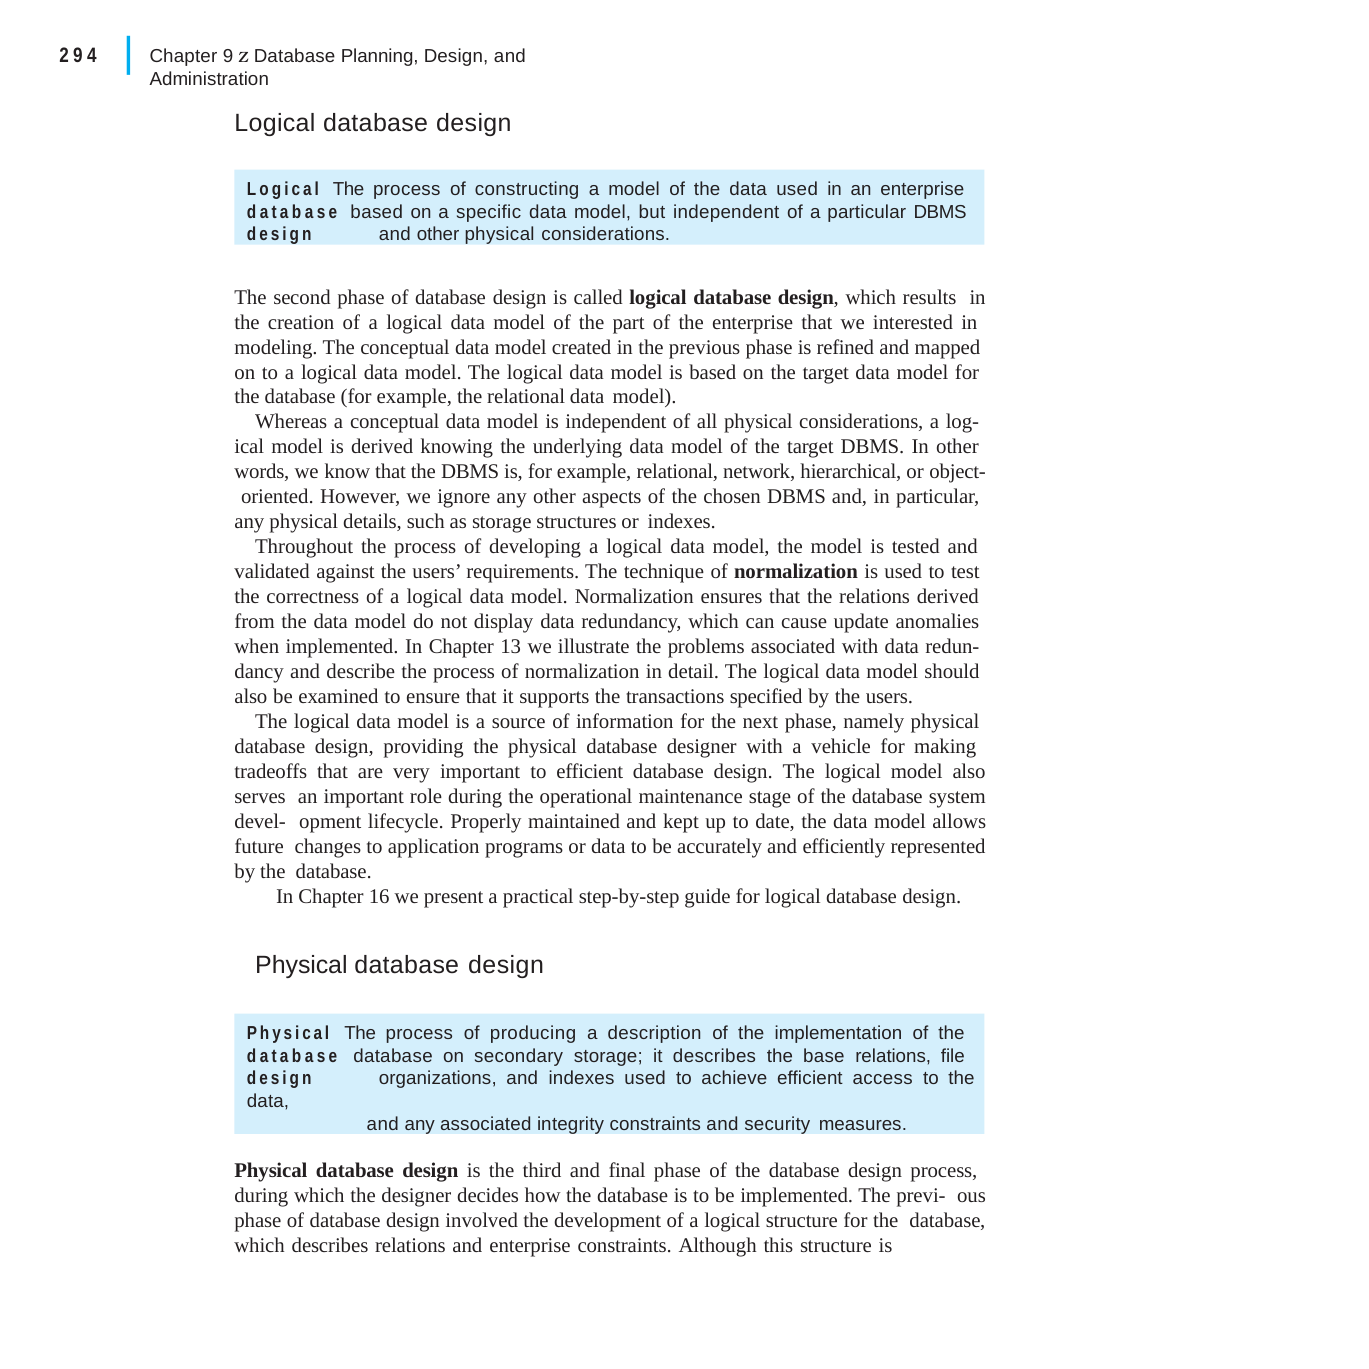

|
294
Chapter 9 z Database Planning, Design, and Administration
Logical database design
Logical The process of constructing a model of the data used in an enterprise  database based on a specific data model, but independent of a particular DBMS  design	and other physical considerations.
The second phase of database design is called logical database design, which results  in the creation of a logical data model of the part of the enterprise that we interested in  modeling. The conceptual data model created in the previous phase is refined and mapped  on to a logical data model. The logical data model is based on the target data model for  the database (for example, the relational data model).
Whereas a conceptual data model is independent of all physical considerations, a log-  ical model is derived knowing the underlying data model of the target DBMS. In other  words, we know that the DBMS is, for example, relational, network, hierarchical, or object-  oriented. However, we ignore any other aspects of the chosen DBMS and, in particular,  any physical details, such as storage structures or indexes.
Throughout the process of developing a logical data model, the model is tested and  validated against the users’ requirements. The technique of normalization is used to test  the correctness of a logical data model. Normalization ensures that the relations derived  from the data model do not display data redundancy, which can cause update anomalies  when implemented. In Chapter 13 we illustrate the problems associated with data redun-  dancy and describe the process of normalization in detail. The logical data model should  also be examined to ensure that it supports the transactions specified by the users.
The logical data model is a source of information for the next phase, namely physical  database design, providing the physical database designer with a vehicle for making  tradeoffs that are very important to efficient database design. The logical model also serves  an important role during the operational maintenance stage of the database system devel-  opment lifecycle. Properly maintained and kept up to date, the data model allows future  changes to application programs or data to be accurately and efficiently represented by the  database.
In Chapter 16 we present a practical step-by-step guide for logical database design.

Physical database design
Physical The process of producing a description of the implementation of the  database database on secondary storage; it describes the base relations, file  design	organizations, and indexes used to achieve efficient access to the data,
and any associated integrity constraints and security measures.
Physical database design is the third and final phase of the database design process,  during which the designer decides how the database is to be implemented. The previ-  ous phase of database design involved the development of a logical structure for the  database, which describes relations and enterprise constraints. Although this structure is